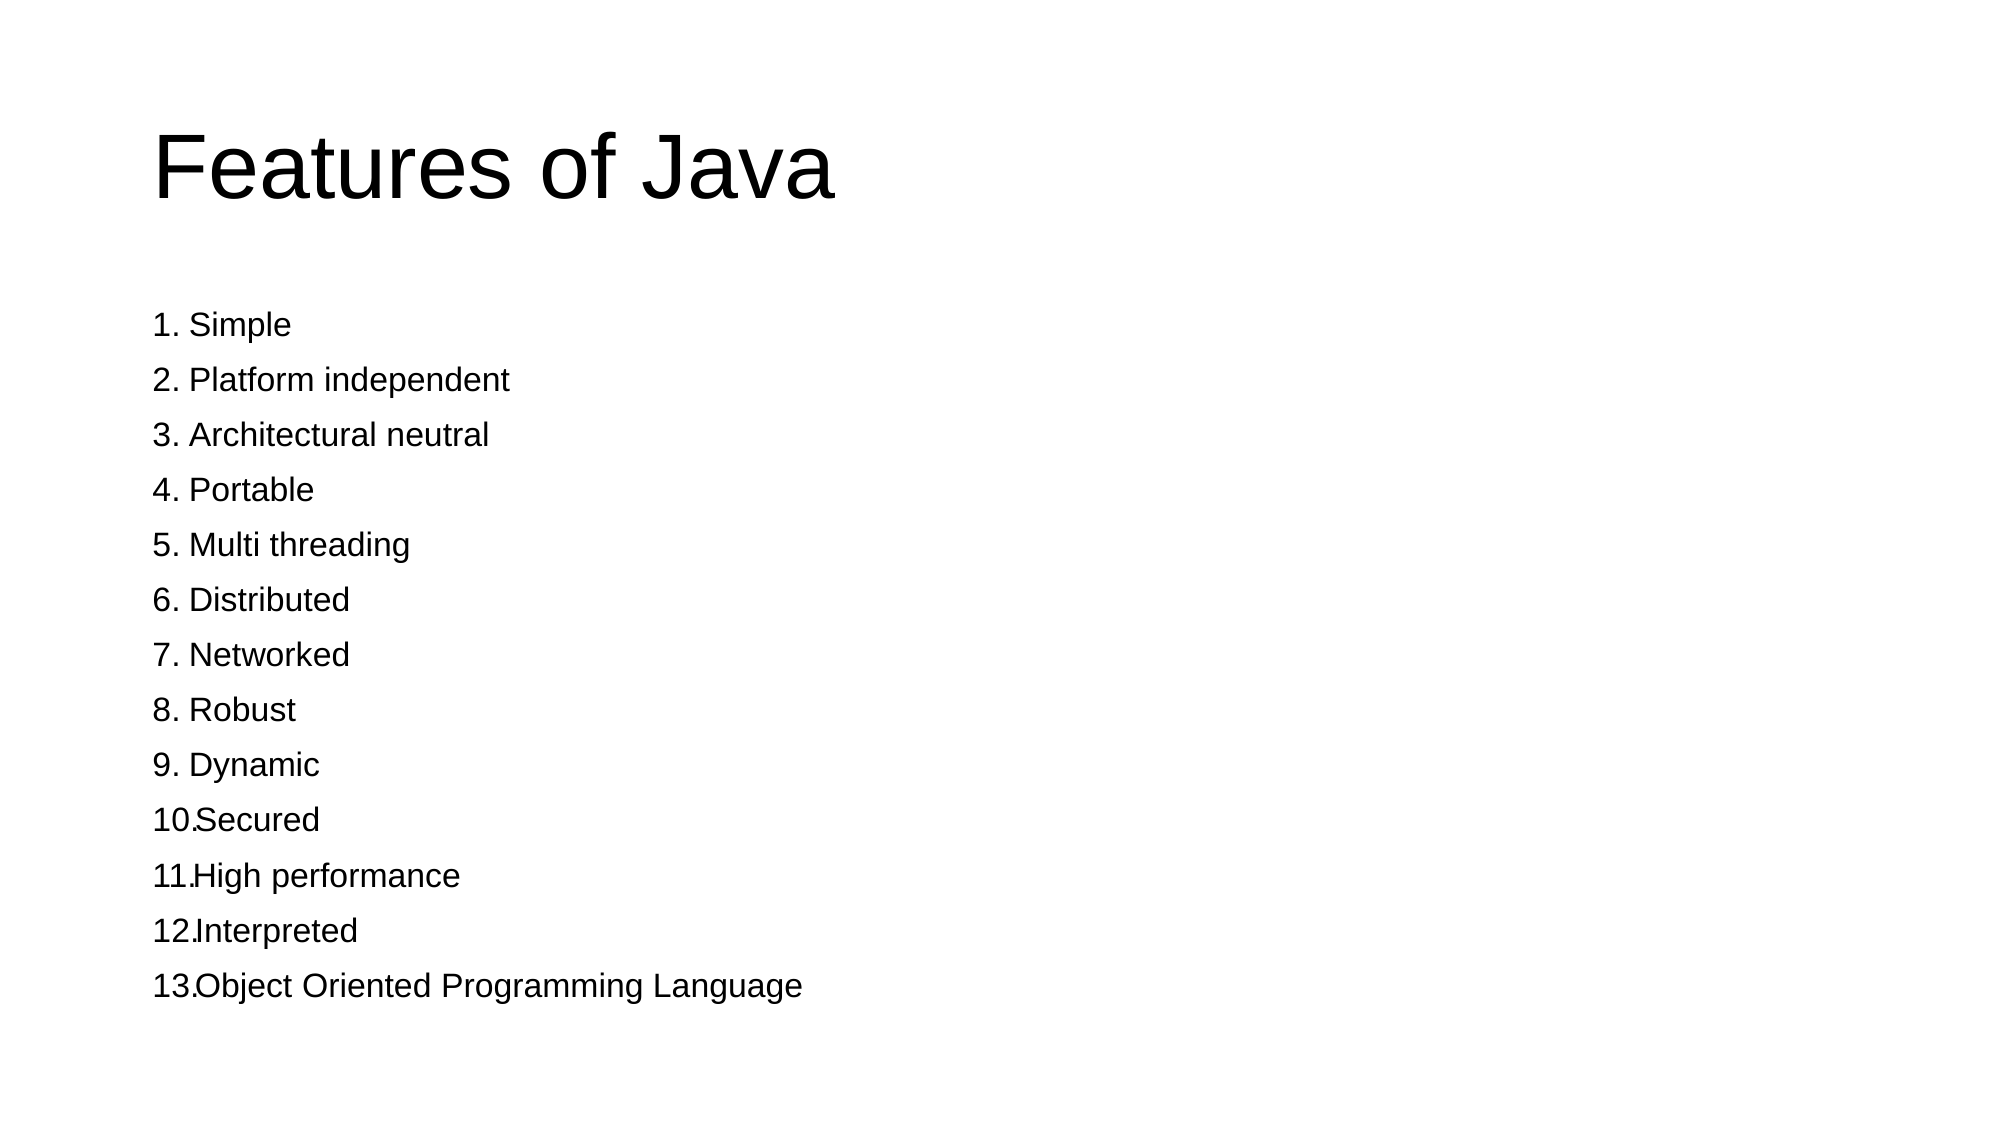

# Features of Java
Simple
Platform independent
Architectural neutral
Portable
Multi threading
Distributed
Networked
Robust
Dynamic
Secured
High performance
Interpreted
Object Oriented Programming Language